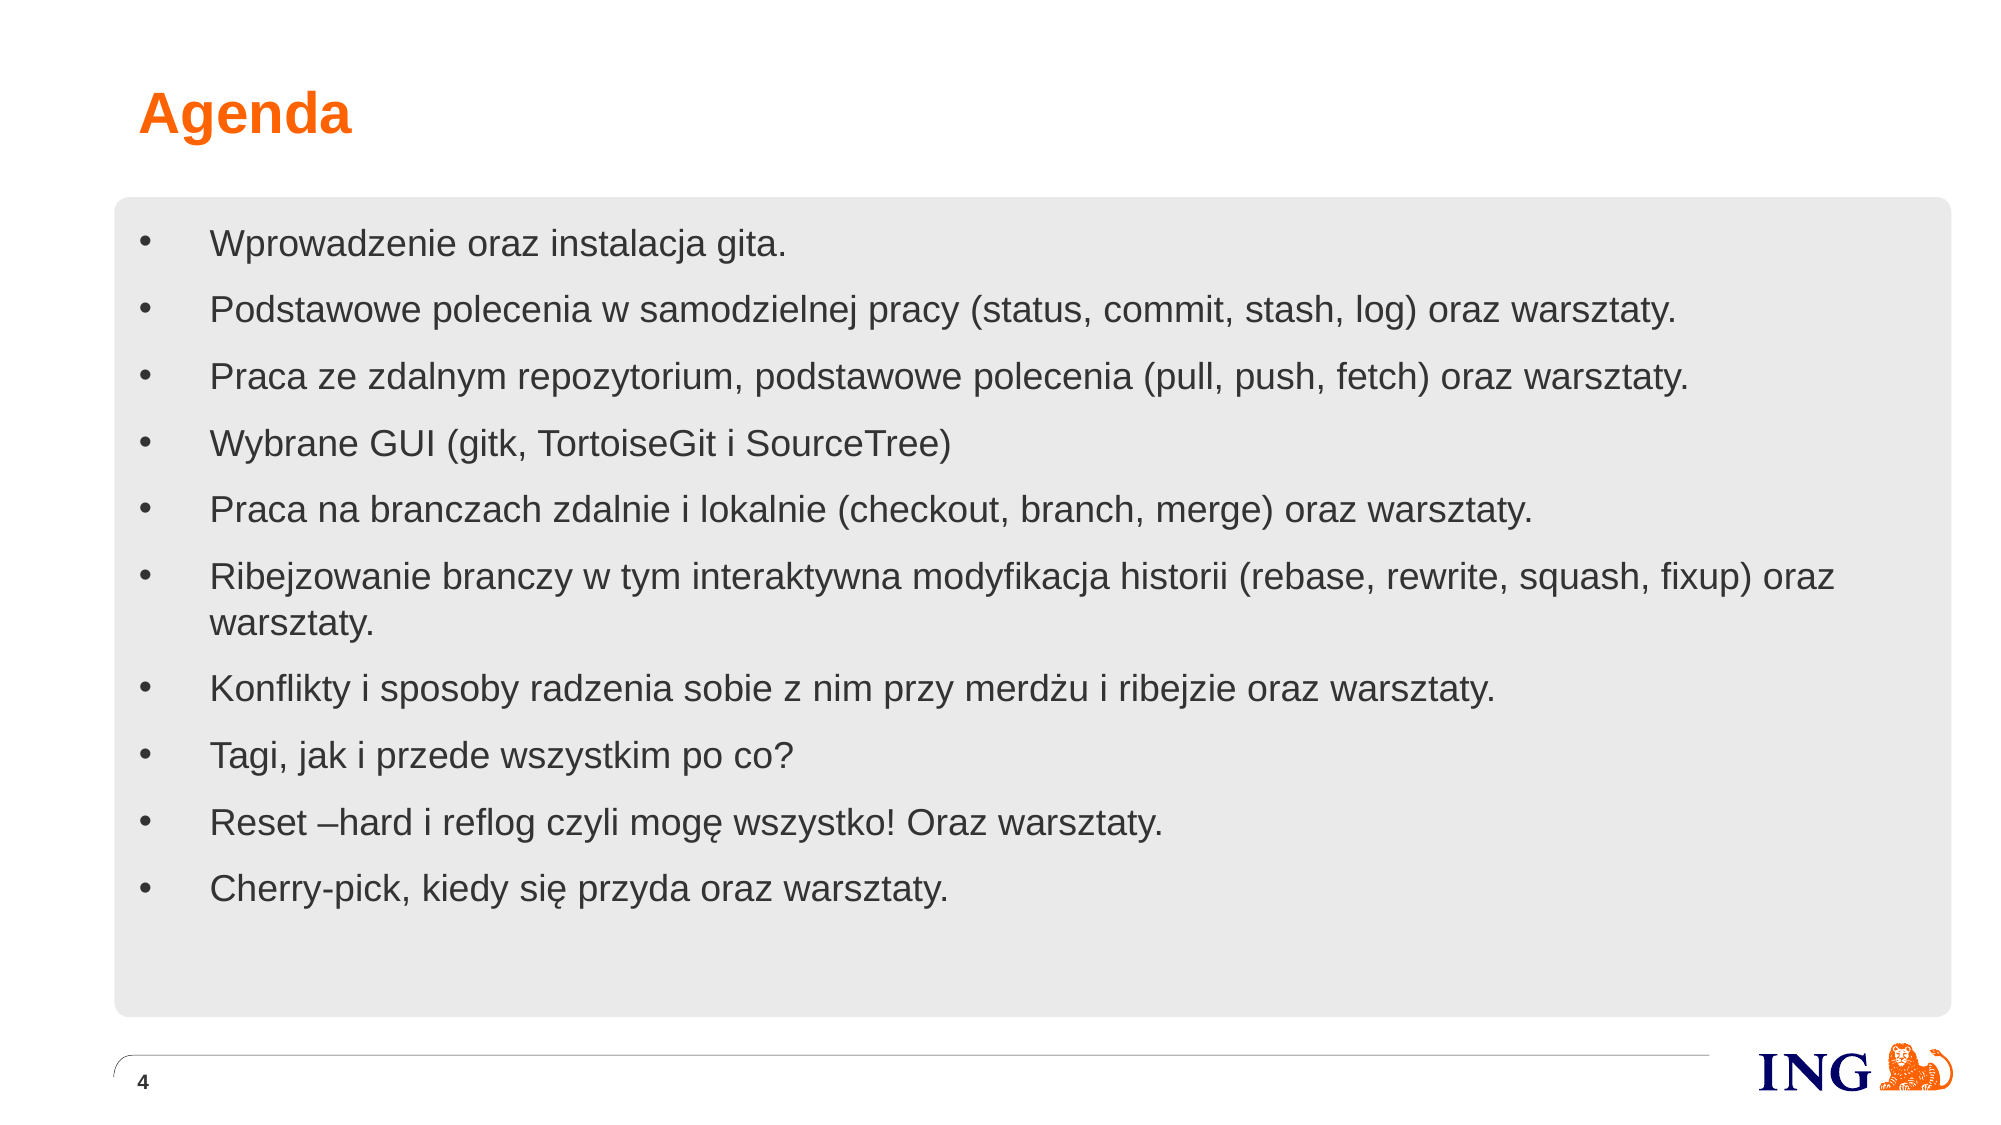

# Agenda
Wprowadzenie oraz instalacja gita.
Podstawowe polecenia w samodzielnej pracy (status, commit, stash, log) oraz warsztaty.
Praca ze zdalnym repozytorium, podstawowe polecenia (pull, push, fetch) oraz warsztaty.
Wybrane GUI (gitk, TortoiseGit i SourceTree)
Praca na branczach zdalnie i lokalnie (checkout, branch, merge) oraz warsztaty.
Ribejzowanie branczy w tym interaktywna modyfikacja historii (rebase, rewrite, squash, fixup) oraz warsztaty.
Konflikty i sposoby radzenia sobie z nim przy merdżu i ribejzie oraz warsztaty.
Tagi, jak i przede wszystkim po co?
Reset –hard i reflog czyli mogę wszystko! Oraz warsztaty.
Cherry-pick, kiedy się przyda oraz warsztaty.
4